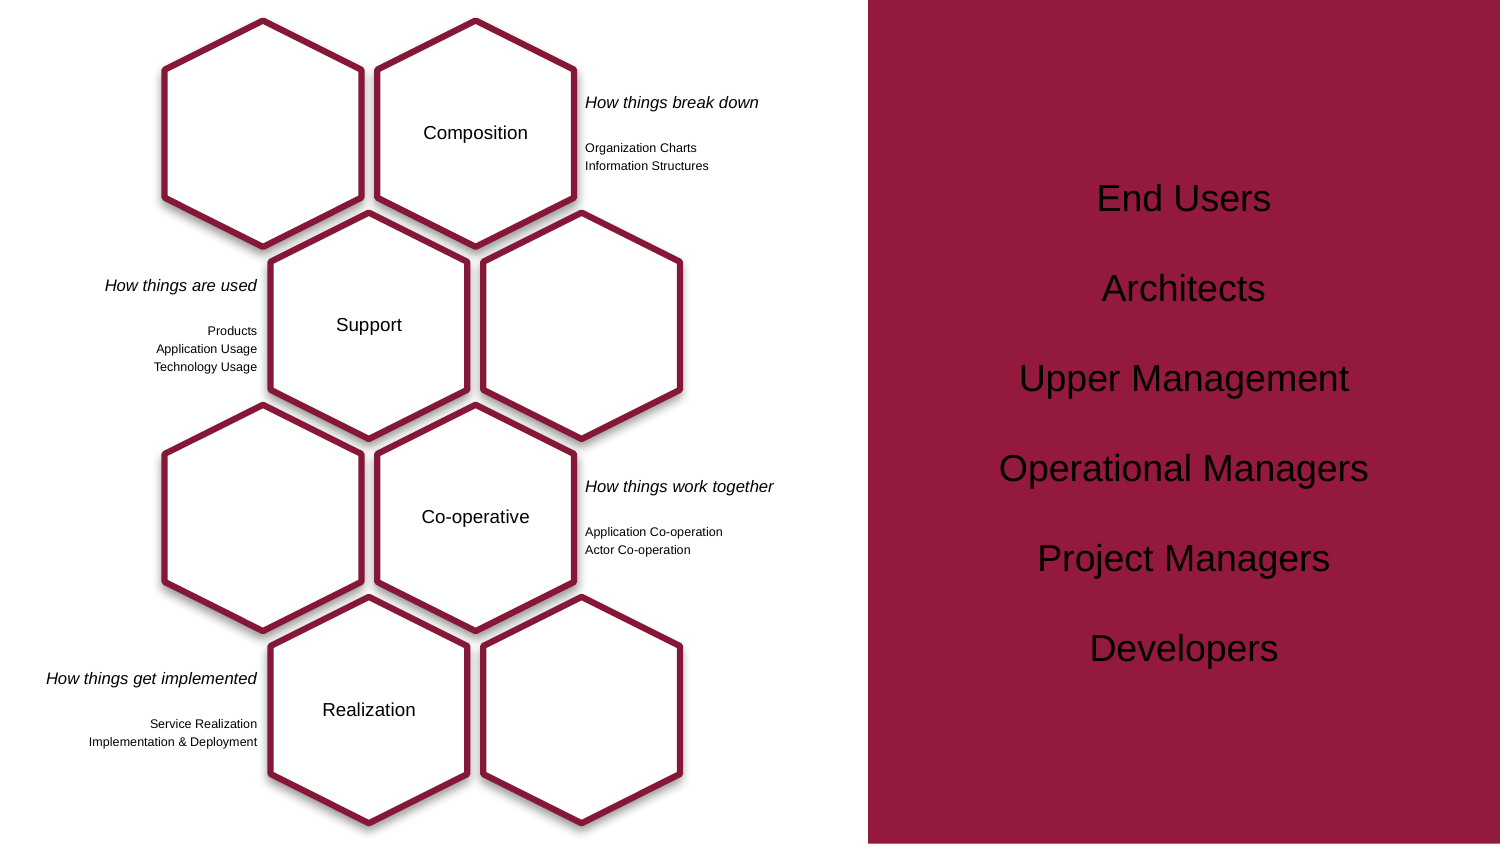

End Users

Architects

Upper Management

Operational Managers

Project Managers

Developers
Composition
How things break down

Organization Charts
Information Structures

Support
How things are used

Products
Application Usage
Technology Usage

Co-operative
How things work together

Application Co-operation
Actor Co-operation

Realization
How things get implemented

Service Realization
Implementation & Deployment